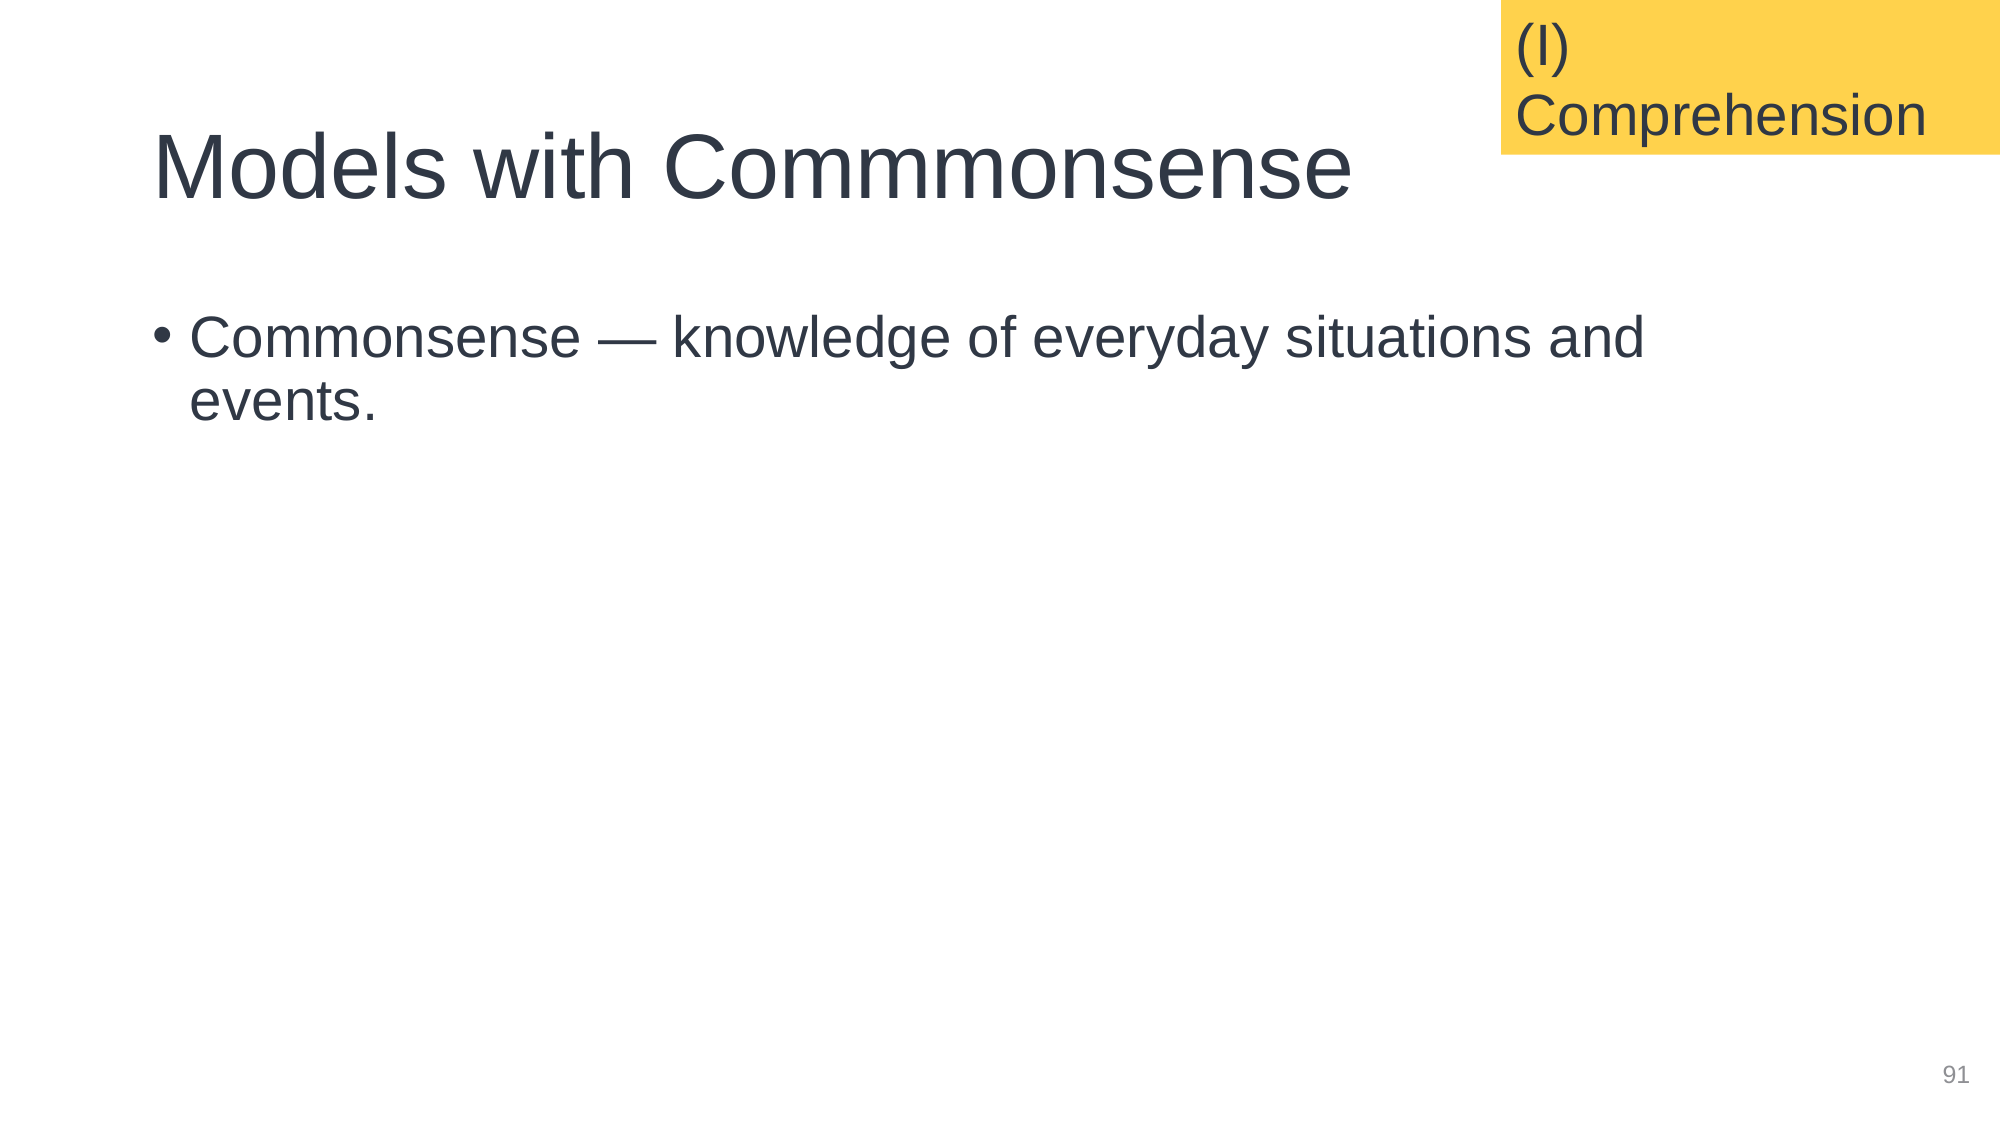

(I) Comprehension
# Models with Commmonsense
Commonsense — knowledge of everyday situations and events.

91